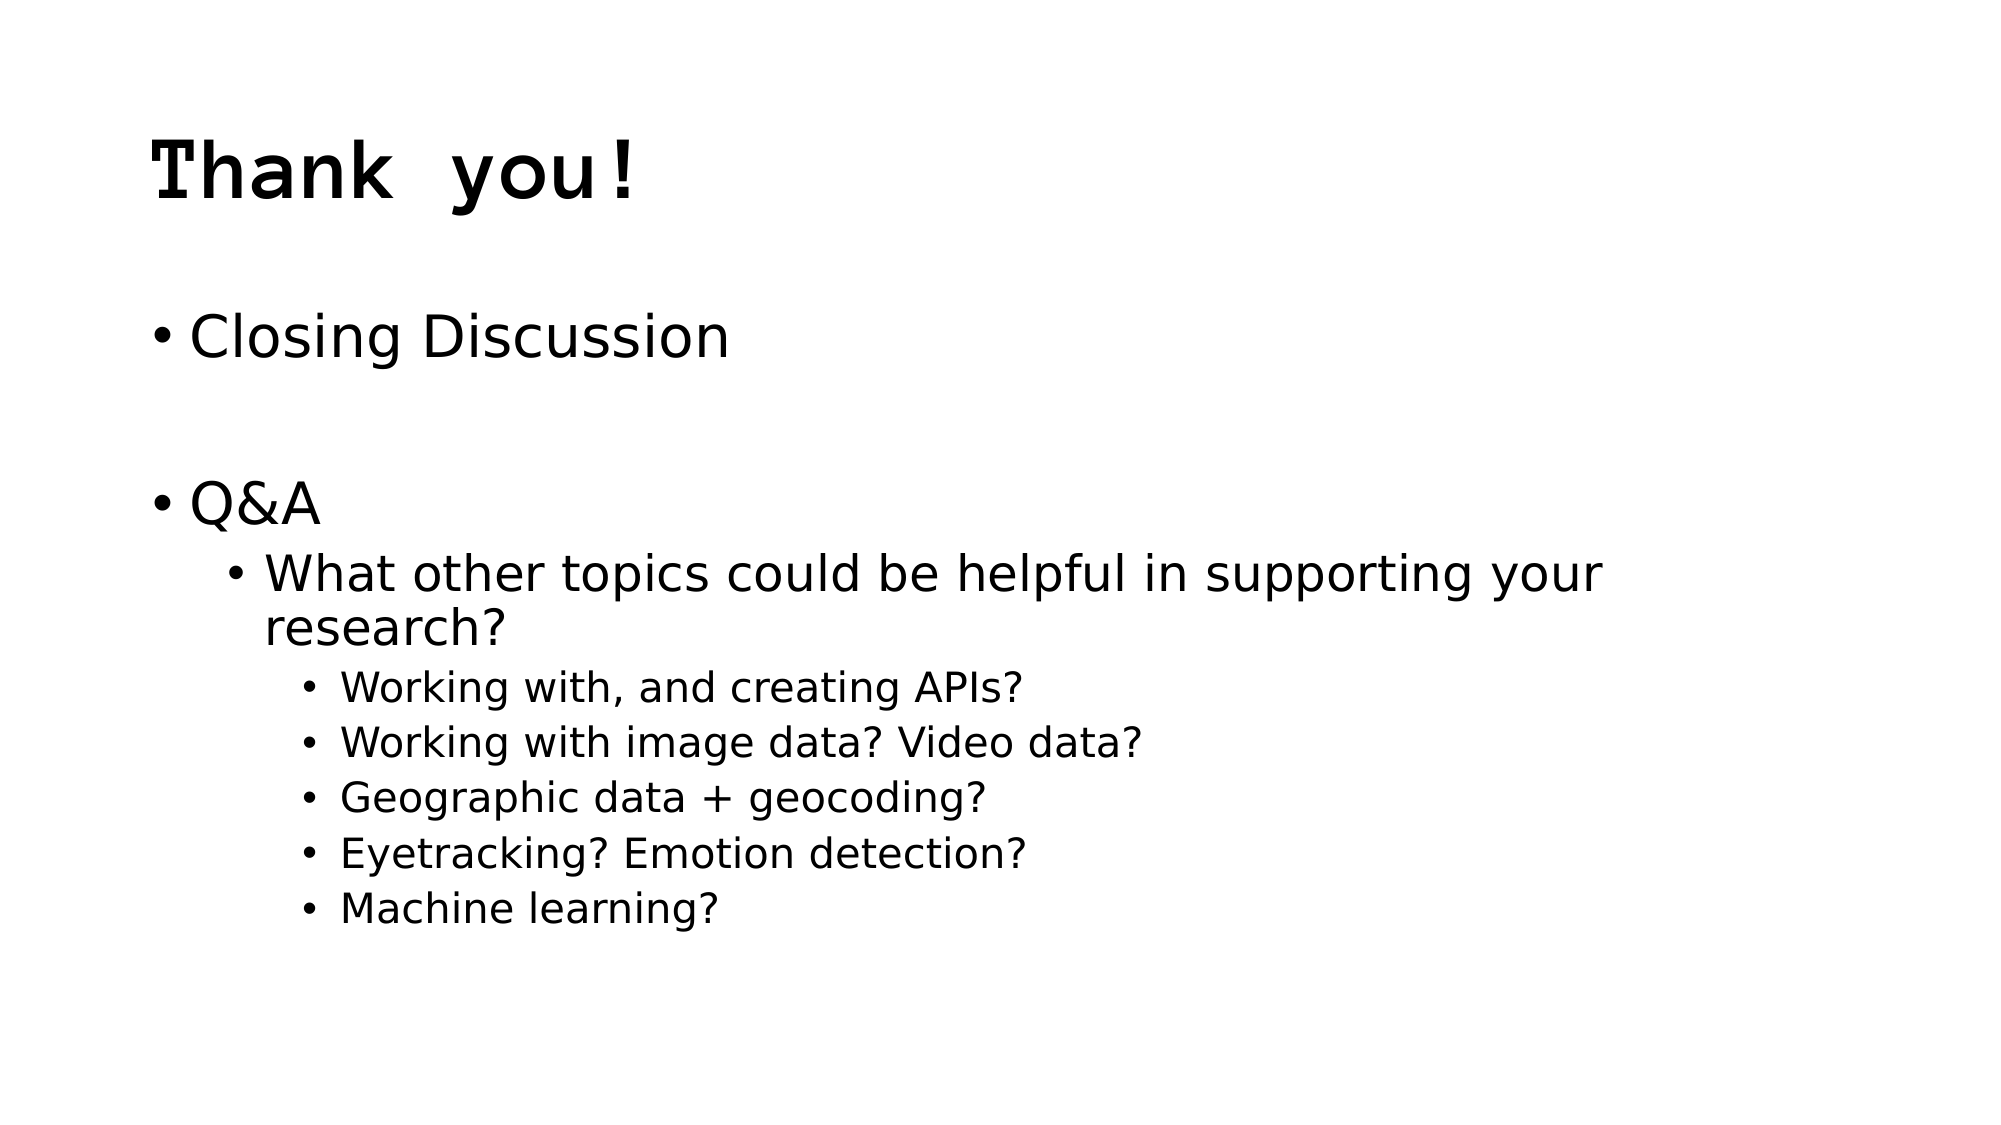

# Thank you!
Closing Discussion

Q&A
What other topics could be helpful in supporting your research?
Working with, and creating APIs?
Working with image data? Video data?
Geographic data + geocoding?
Eyetracking? Emotion detection?
Machine learning?